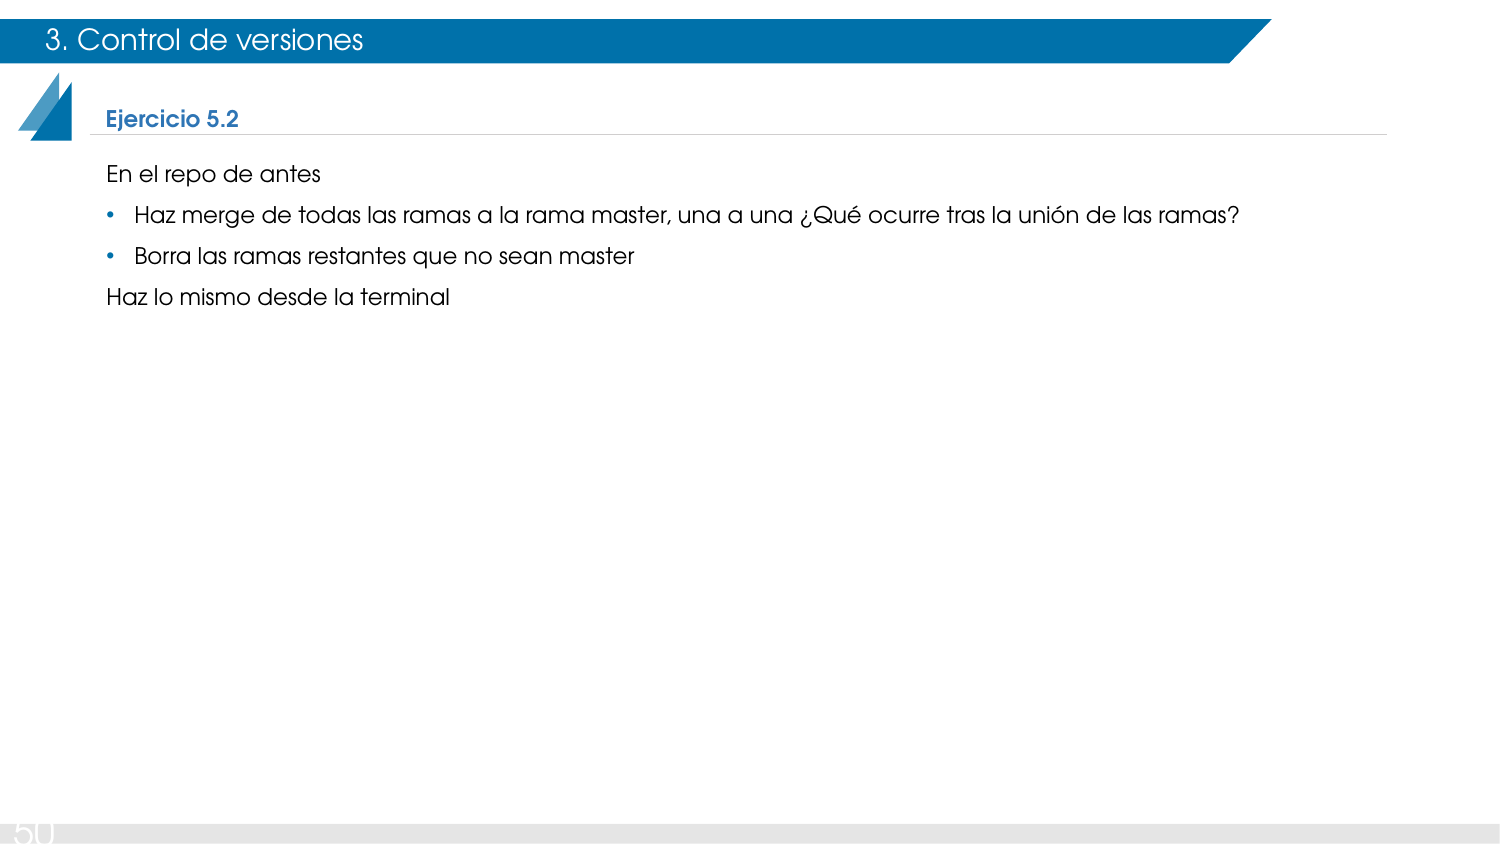

# 3. Control de versiones

Ejercicio 5.2
En el repo de antes
Haz merge de todas las ramas a la rama master, una a una ¿Qué ocurre tras la unión de las ramas?
Borra las ramas restantes que no sean master
Haz lo mismo desde la terminal
50